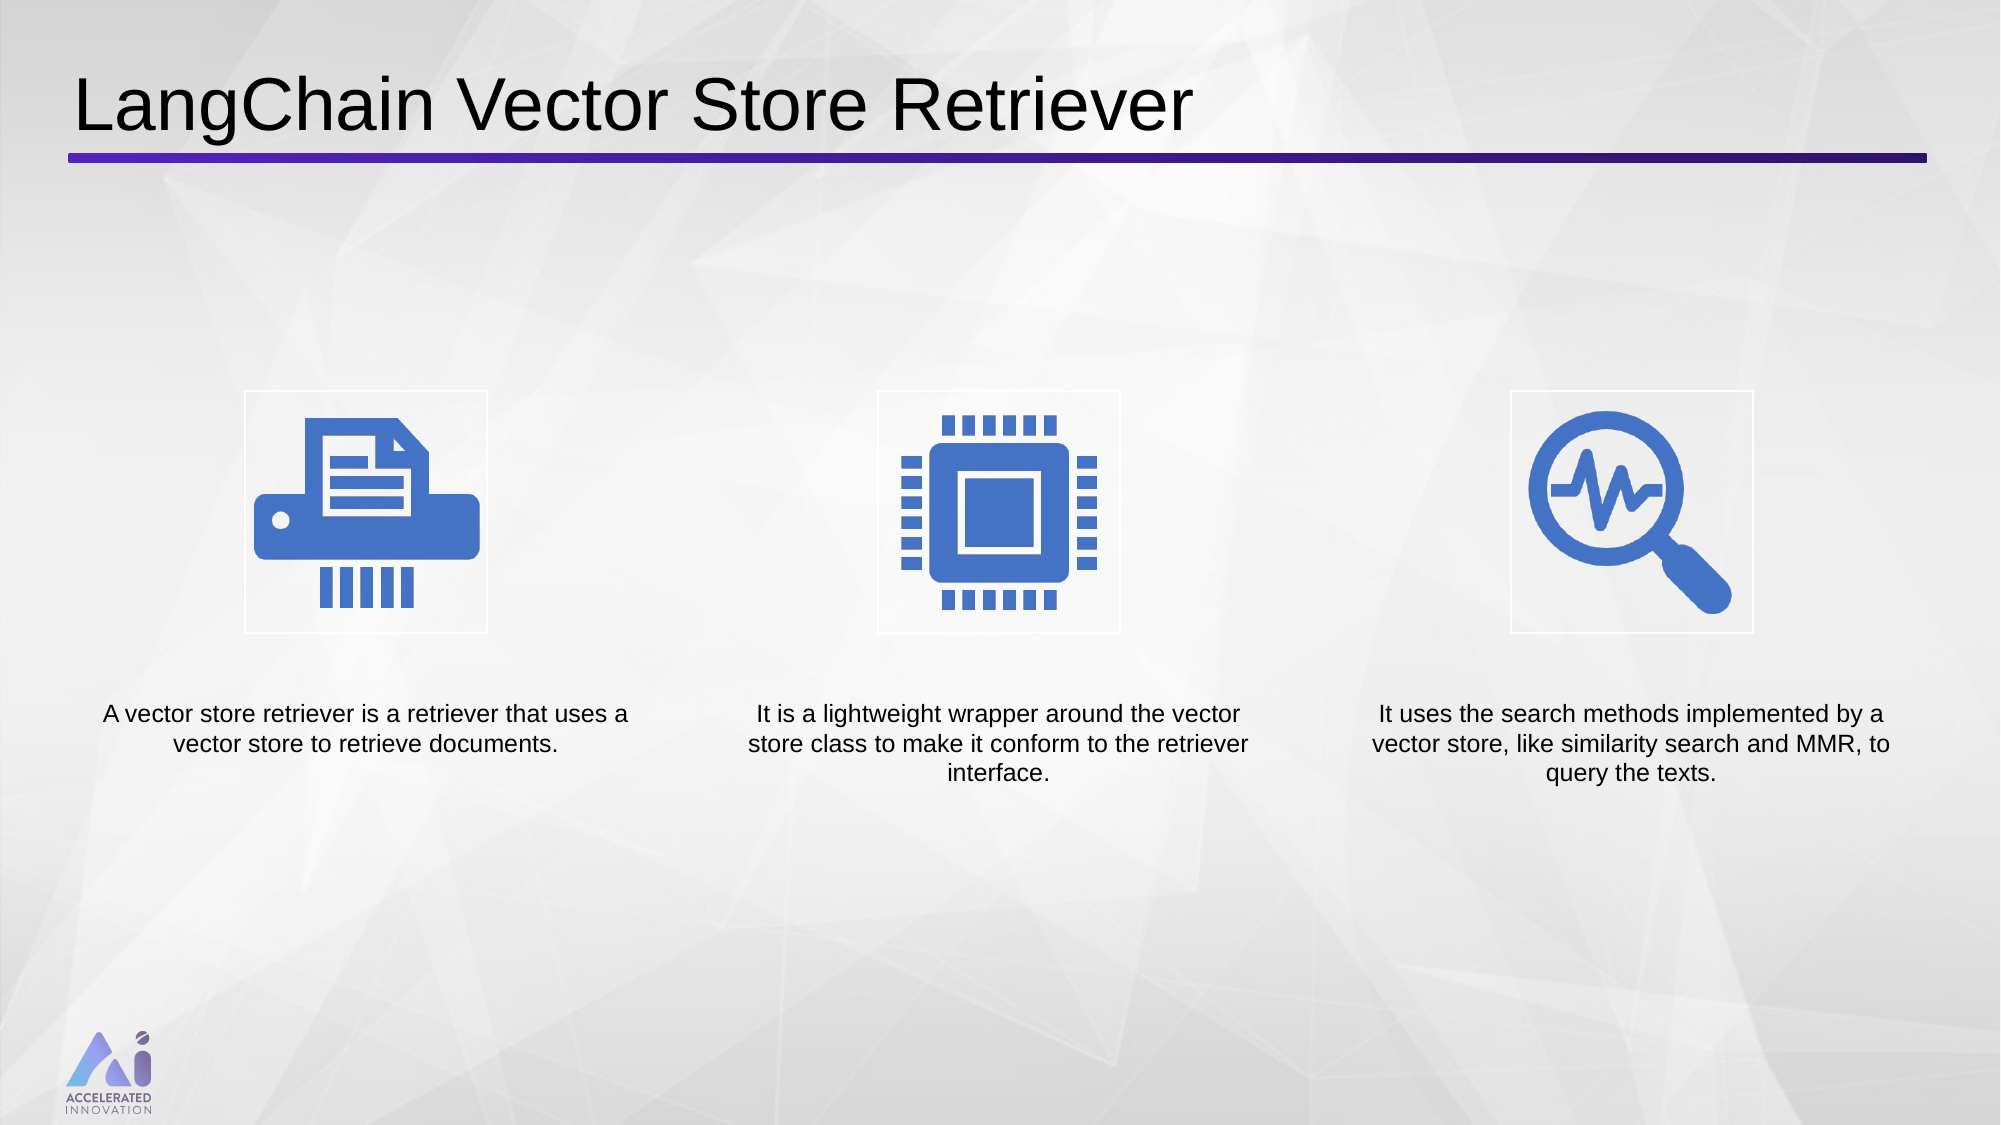

# LangChain Vector Store Retriever
A vector store retriever is a retriever that uses a vector store to retrieve documents.
It is a lightweight wrapper around the vector store class to make it conform to the retriever interface.
It uses the search methods implemented by a vector store, like similarity search and MMR, to query the texts.